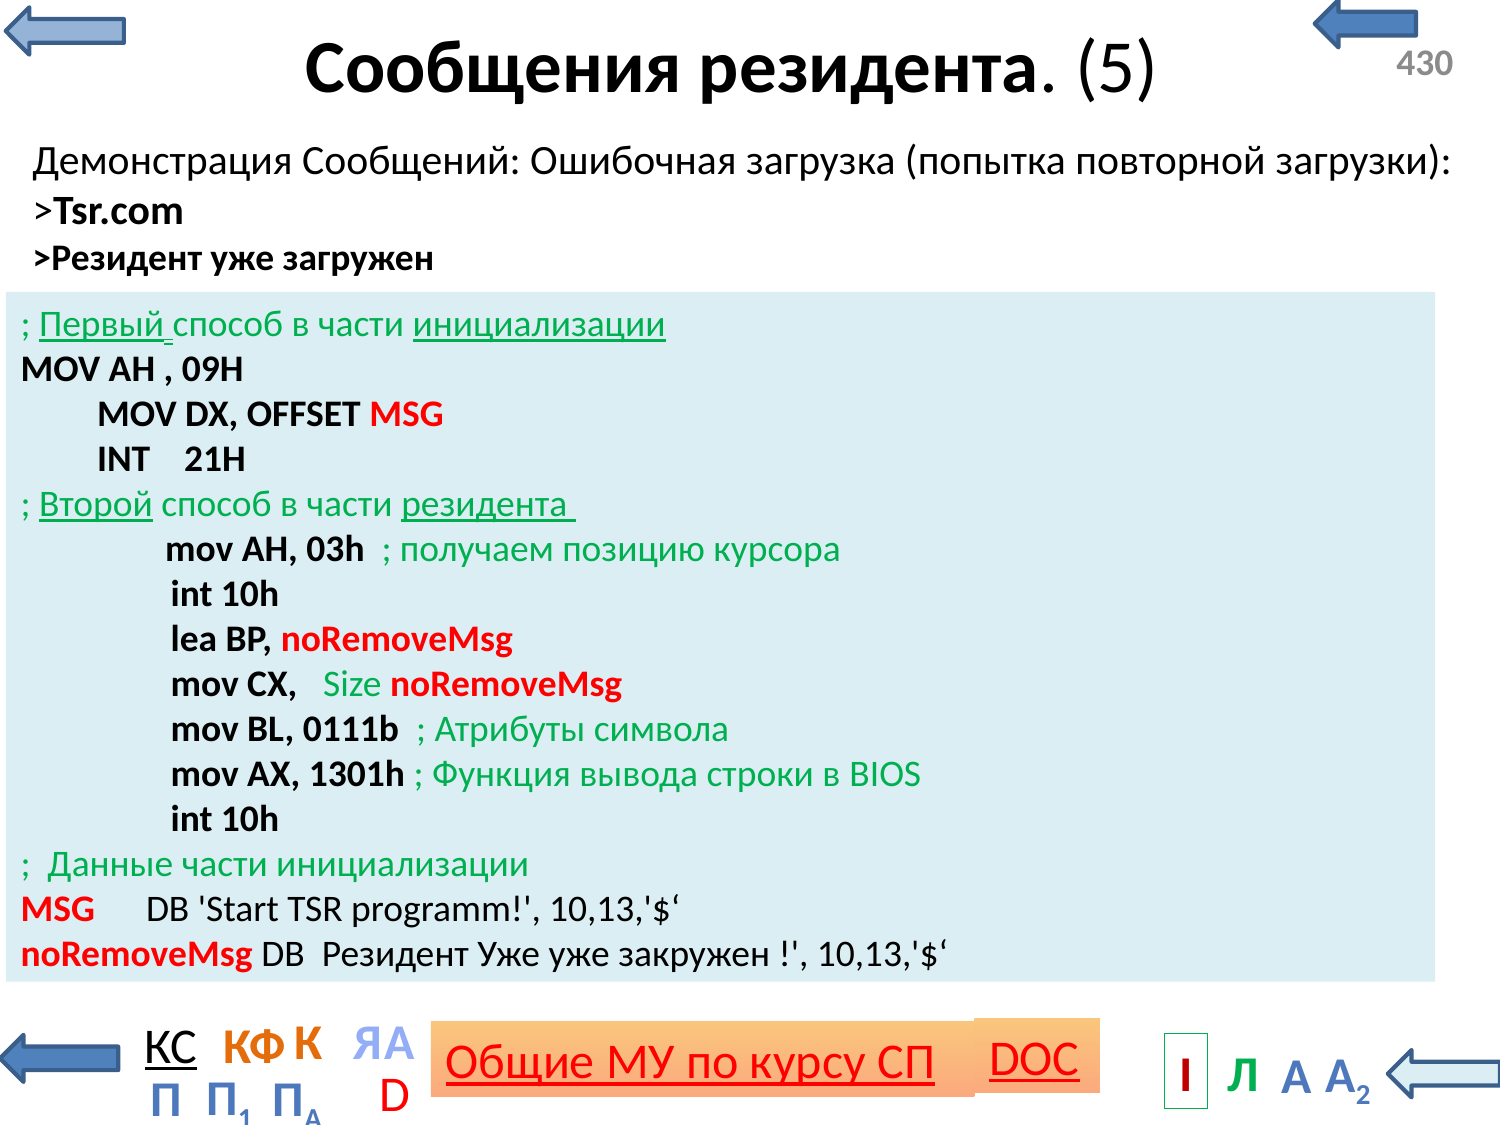

# Сообщения резидента. (5)
Демонстрация Сообщений: Ошибочная загрузка (попытка повторной загрузки): >Tsr.com
>Резидент уже загружен
; Первый способ в части инициализации
MOV AH , 09H
         MOV DX, OFFSET MSG
         INT    21H
; Второй способ в части резидента
                 mov AH, 03h  ; получаем позицию курсора
	int 10h
	lea BP, noRemoveMsg
	mov CX,   Size noRemoveMsg
	mov BL, 0111b  ; Атрибуты символа
	mov AX, 1301h ; Функция вывода строки в BIOS
	int 10h
;  Данные части инициализации
MSG      DB 'Start TSR programm!', 10,13,'$‘
noRemoveMsg DB  Резидент Уже уже закружен !', 10,13,'$‘